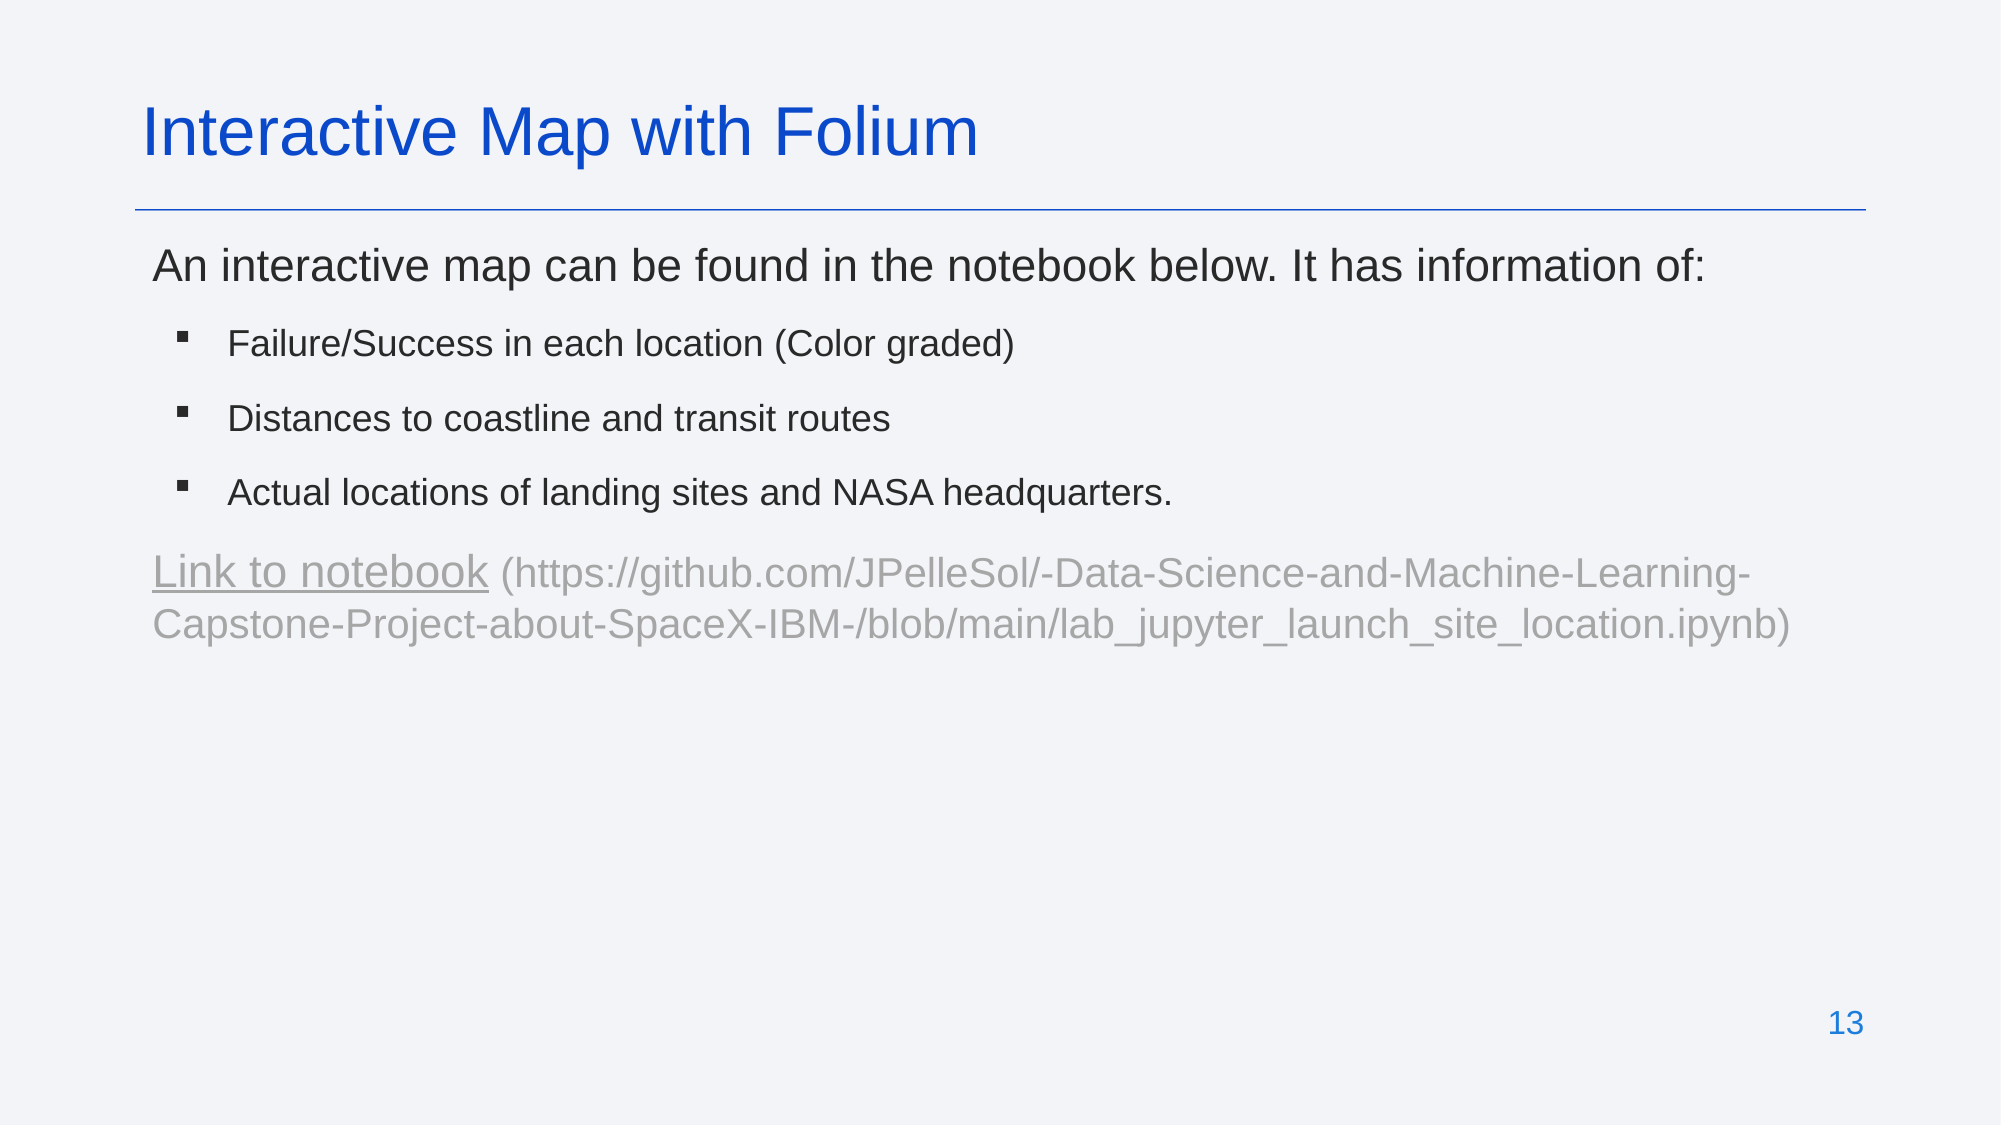

Interactive Map with Folium
An interactive map can be found in the notebook below. It has information of:
Failure/Success in each location (Color graded)
Distances to coastline and transit routes
Actual locations of landing sites and NASA headquarters.
Link to notebook (https://github.com/JPelleSol/-Data-Science-and-Machine-Learning-Capstone-Project-about-SpaceX-IBM-/blob/main/lab_jupyter_launch_site_location.ipynb)

13